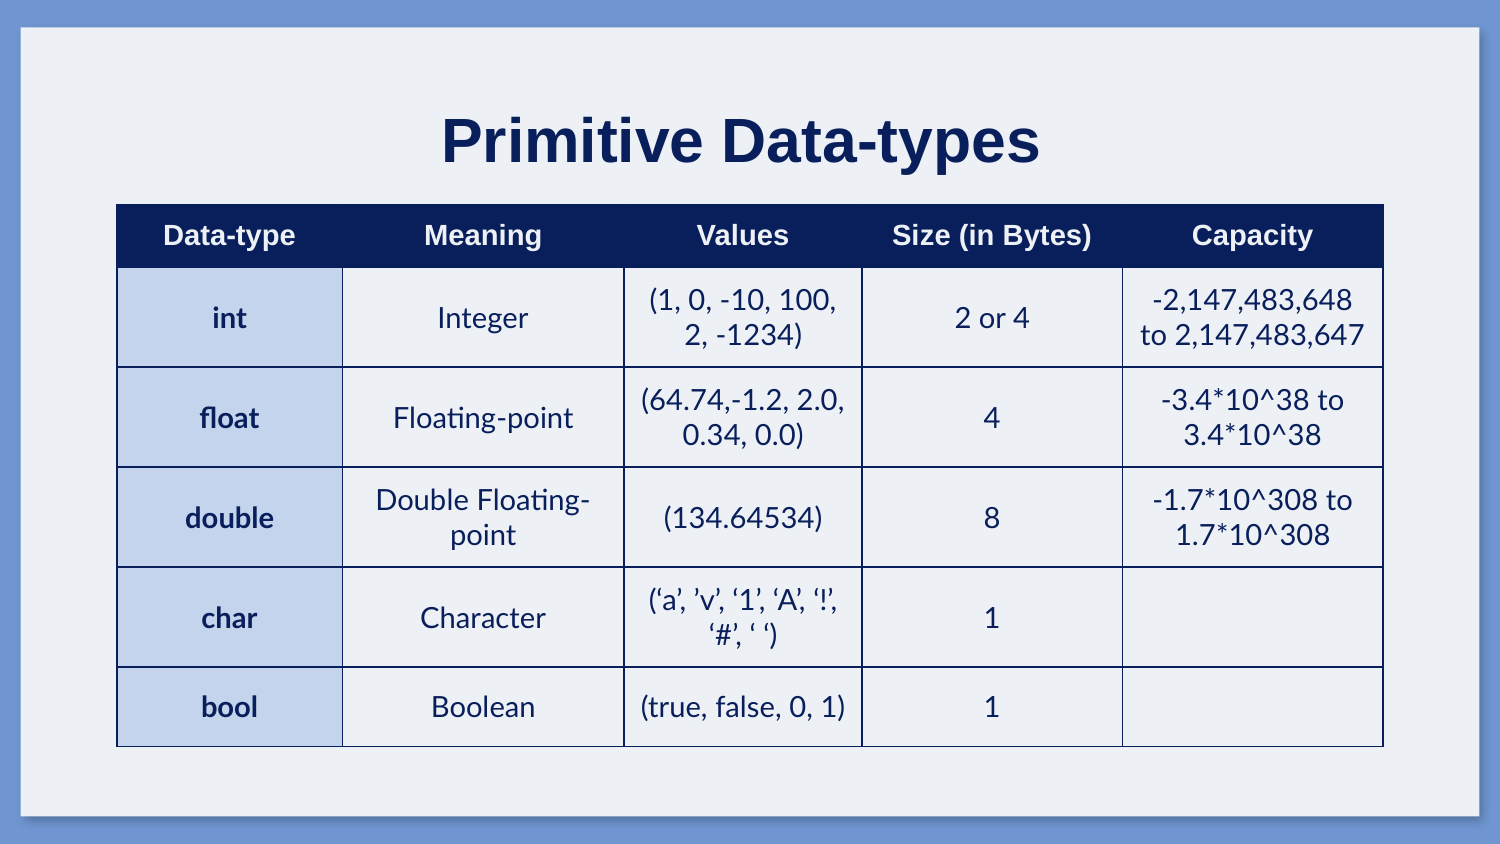

# Primitive Data-types
| Data-type | Meaning | Values | Size (in Bytes) | Capacity |
| --- | --- | --- | --- | --- |
| int | Integer | (1, 0, -10, 100, 2, -1234) | 2 or 4 | -2,147,483,648 to 2,147,483,647 |
| float | Floating-point | (64.74,-1.2, 2.0, 0.34, 0.0) | 4 | -3.4\*10^38 to 3.4\*10^38 |
| double | Double Floating-point | (134.64534) | 8 | -1.7\*10^308 to 1.7\*10^308 |
| char | Character | (‘a’, ’v’, ‘1’, ‘A’, ‘!’, ‘#’, ‘ ‘) | 1 |  |
| bool | Boolean | (true, false, 0, 1) | 1 |  |